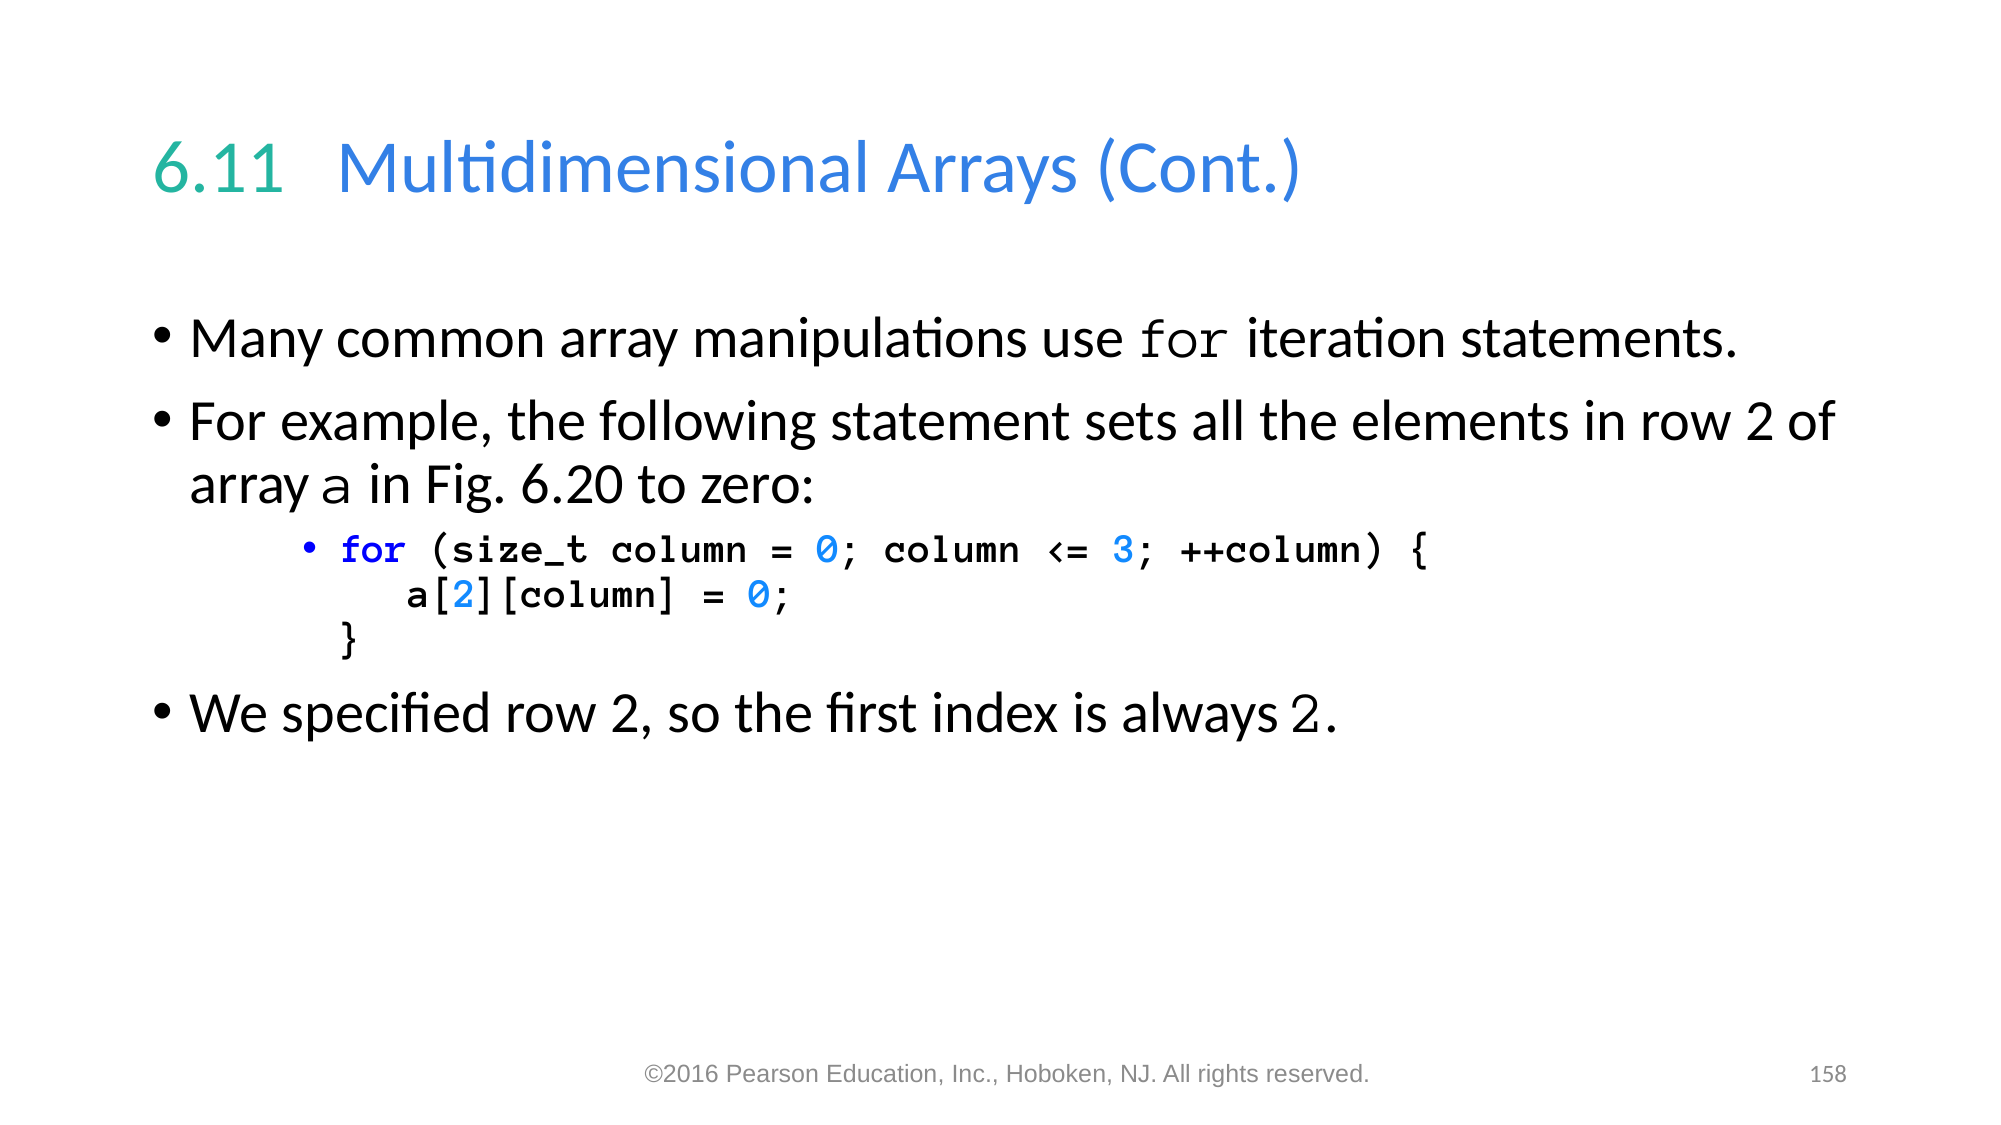

# 6.11   Multidimensional Arrays (Cont.)
Many common array manipulations use for iteration statements.
For example, the following statement sets all the elements in row 2 of array a in Fig. 6.20 to zero:
for (size_t column = 0; column <= 3; ++column) {
   a[2][column] = 0;
}
We specified row 2, so the first index is always 2.
158
©2016 Pearson Education, Inc., Hoboken, NJ. All rights reserved.